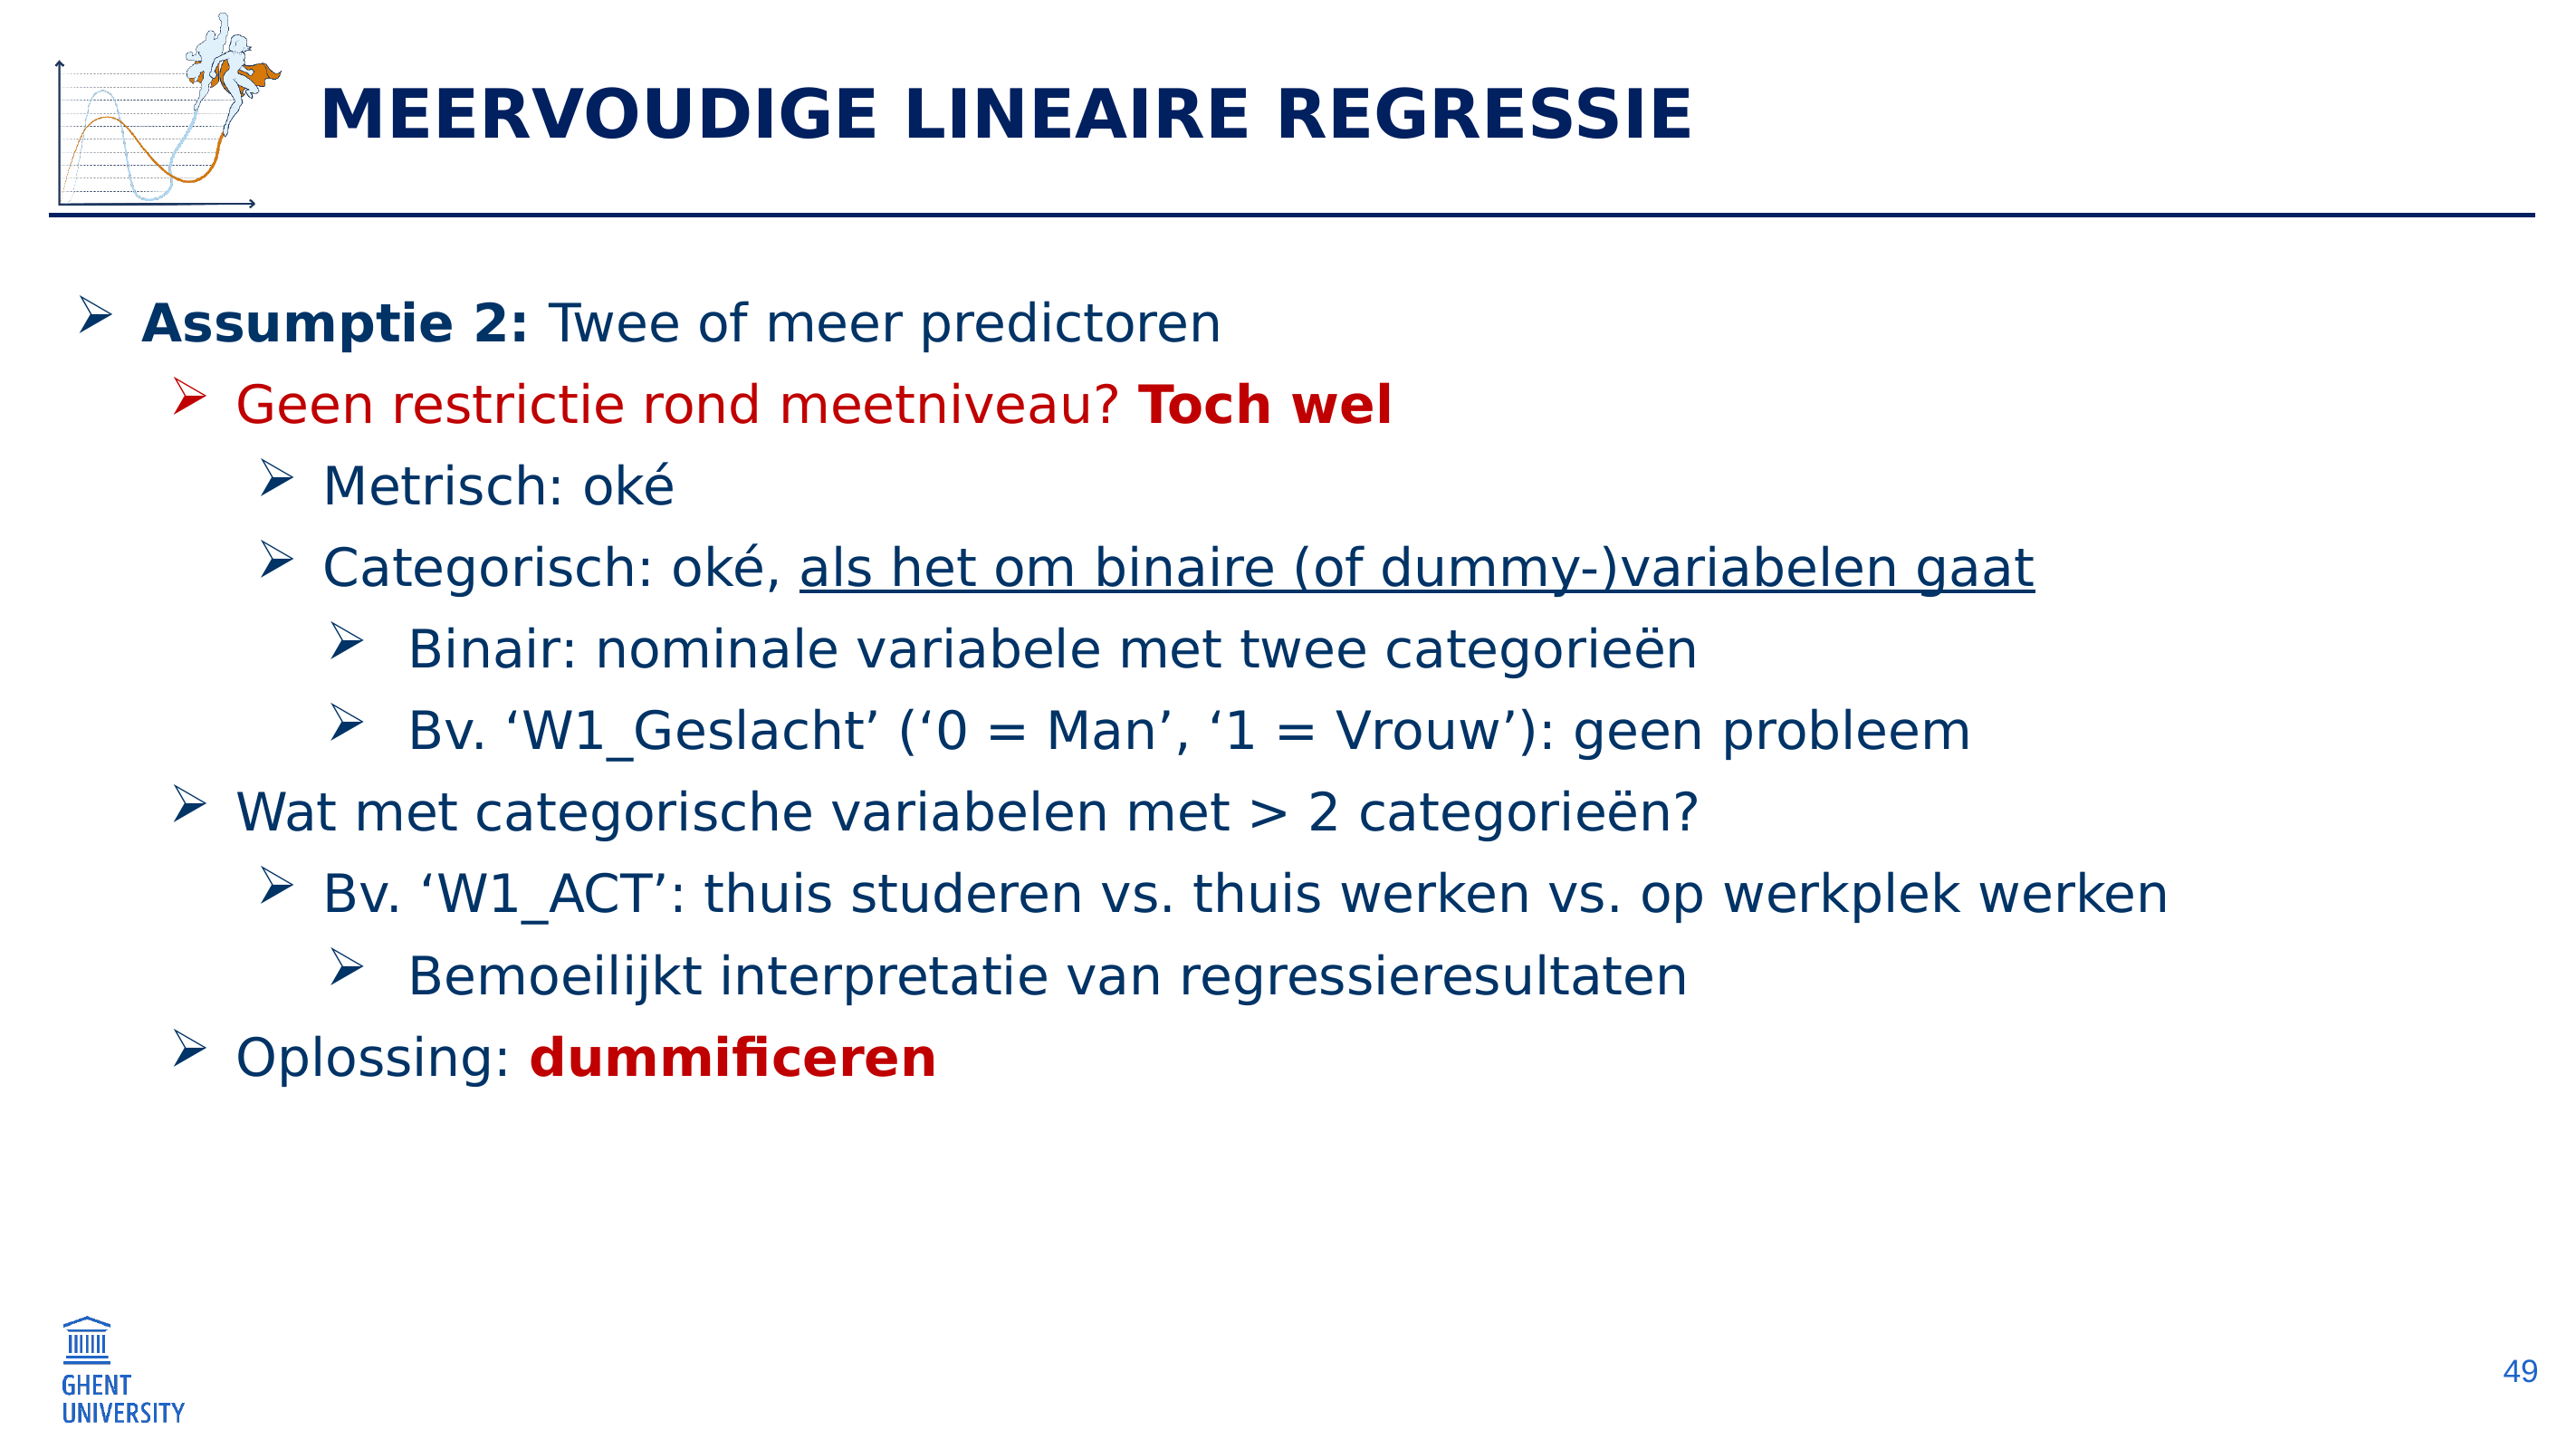

# Meervoudige lineaire regressie
Assumptie 2: Twee of meer predictoren
Geen restrictie rond meetniveau? Toch wel
Metrisch: oké
Categorisch: oké, als het om binaire (of dummy-)variabelen gaat
Binair: nominale variabele met twee categorieën
Bv. ‘W1_Geslacht’ (‘0 = Man’, ‘1 = Vrouw’): geen probleem
Wat met categorische variabelen met > 2 categorieën?
Bv. ‘W1_ACT’: thuis studeren vs. thuis werken vs. op werkplek werken
Bemoeilijkt interpretatie van regressieresultaten
Oplossing: dummificeren

49